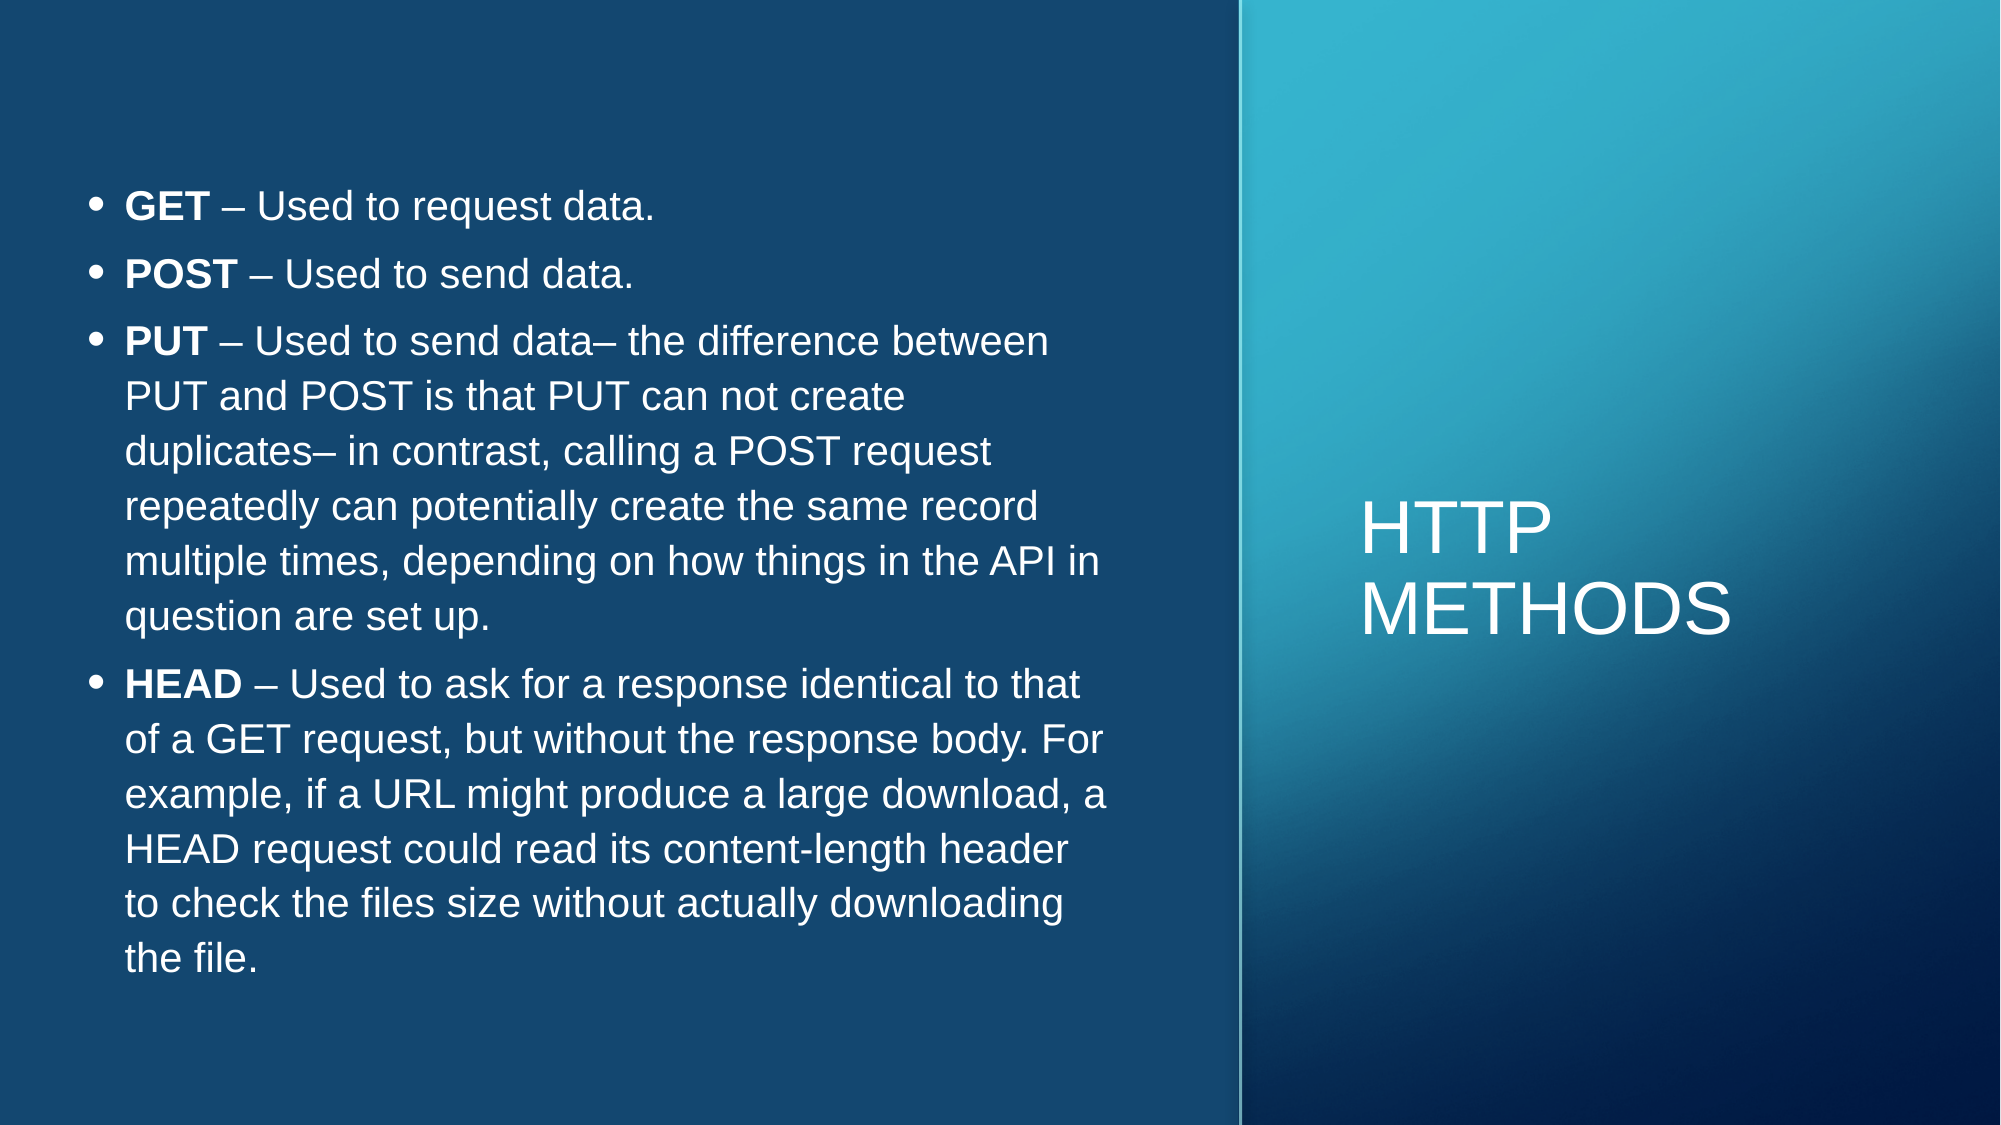

GET – Used to request data.
POST – Used to send data.
PUT – Used to send data– the difference between PUT and POST is that PUT can not create duplicates– in contrast, calling a POST request repeatedly can potentially create the same record multiple times, depending on how things in the API in question are set up.
HEAD – Used to ask for a response identical to that of a GET request, but without the response body. For example, if a URL might produce a large download, a HEAD request could read its content-length header to check the files size without actually downloading the file.
# http methods